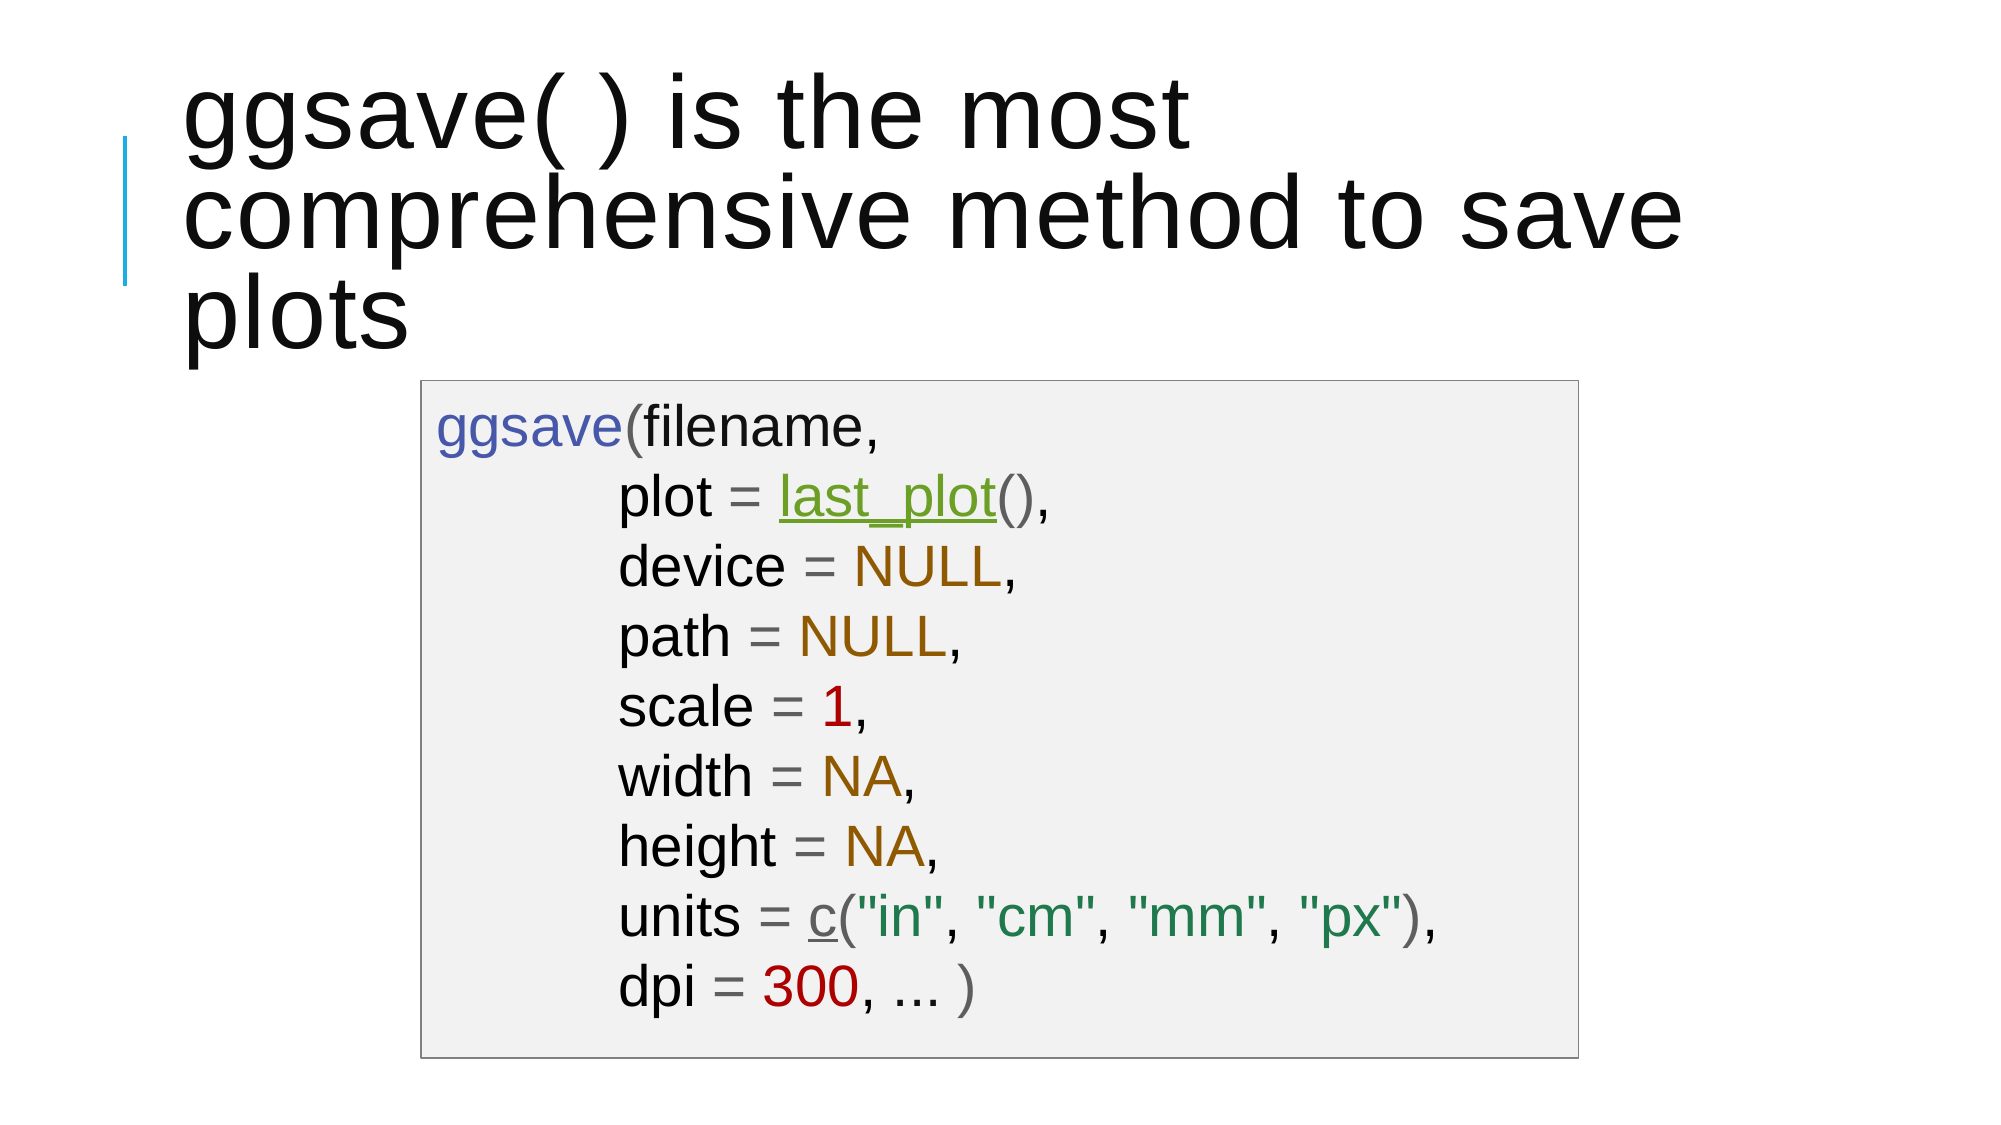

# ggsave( ) is the most comprehensive method to save plots

ggsave(filename,
	  plot = last_plot(),
	  device = NULL,
	  path = NULL,
	  scale = 1,
	  width = NA,
	  height = NA,
	  units = c("in", "cm", "mm", "px"),
	  dpi = 300, ... )